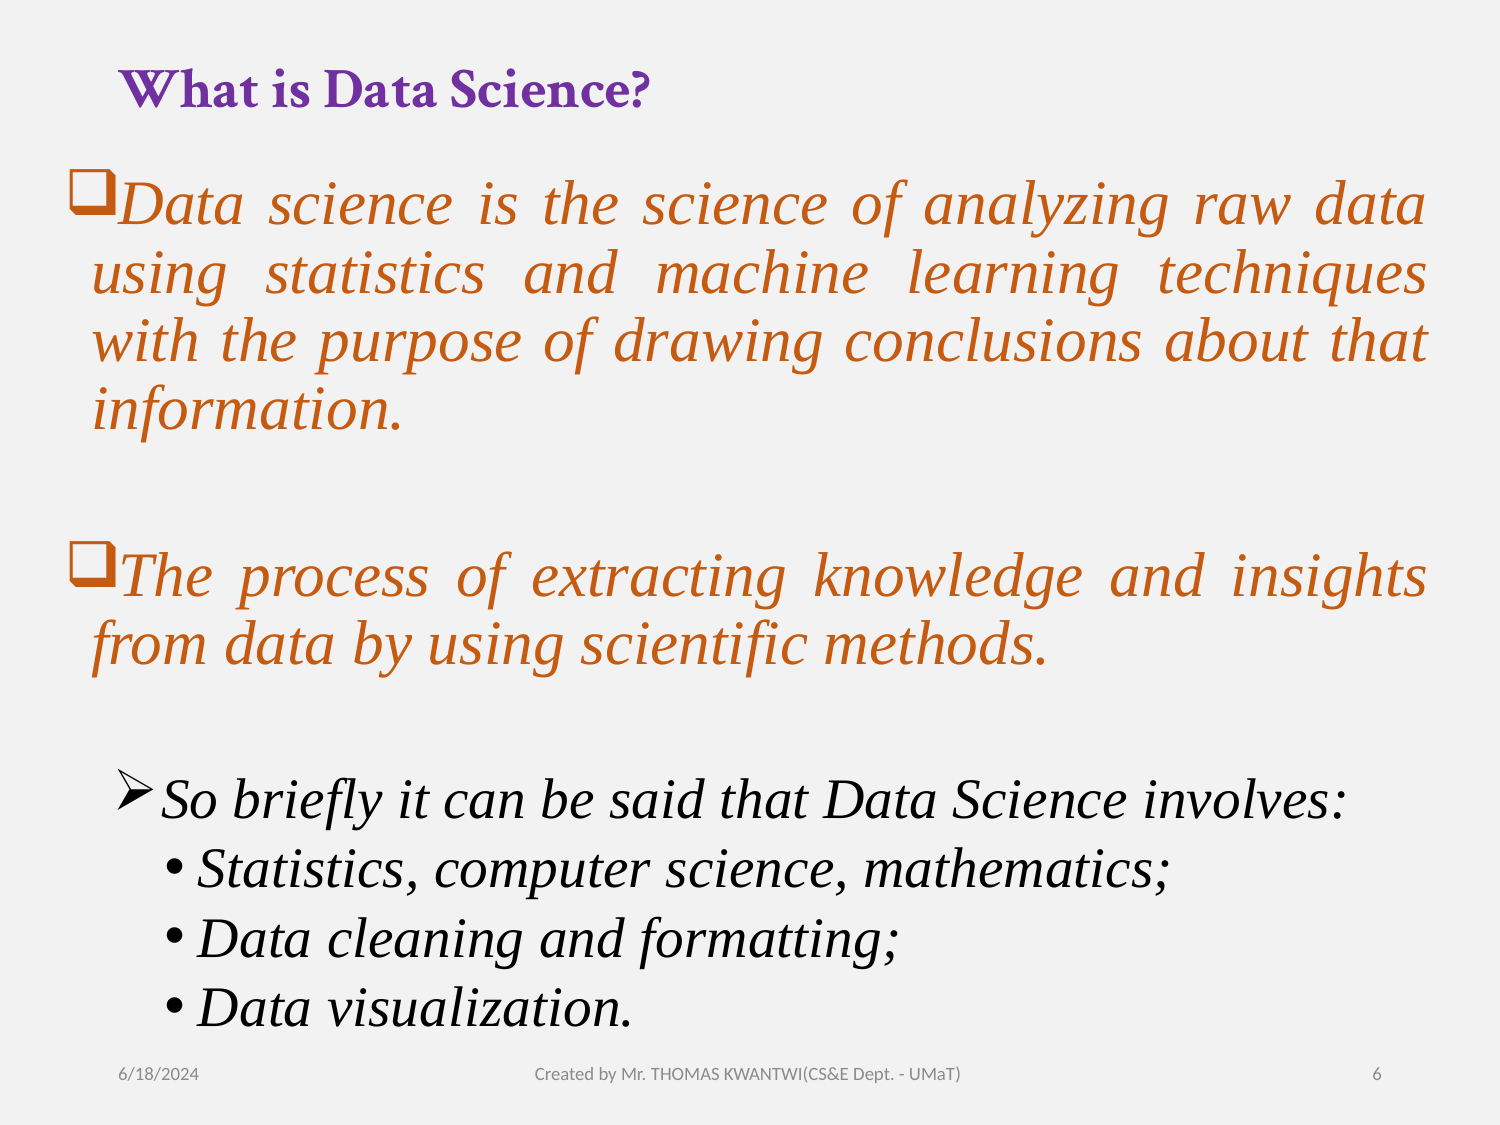

# What is Data Science?
Data science is the science of analyzing raw data using statistics and machine learning techniques with the purpose of drawing conclusions about that information.

The process of extracting knowledge and insights from data by using scientific methods.

So briefly it can be said that Data Science involves:
Statistics, computer science, mathematics;
Data cleaning and formatting;
Data visualization.

6/18/2024
Created by Mr. THOMAS KWANTWI(CS&E Dept. - UMaT)
6